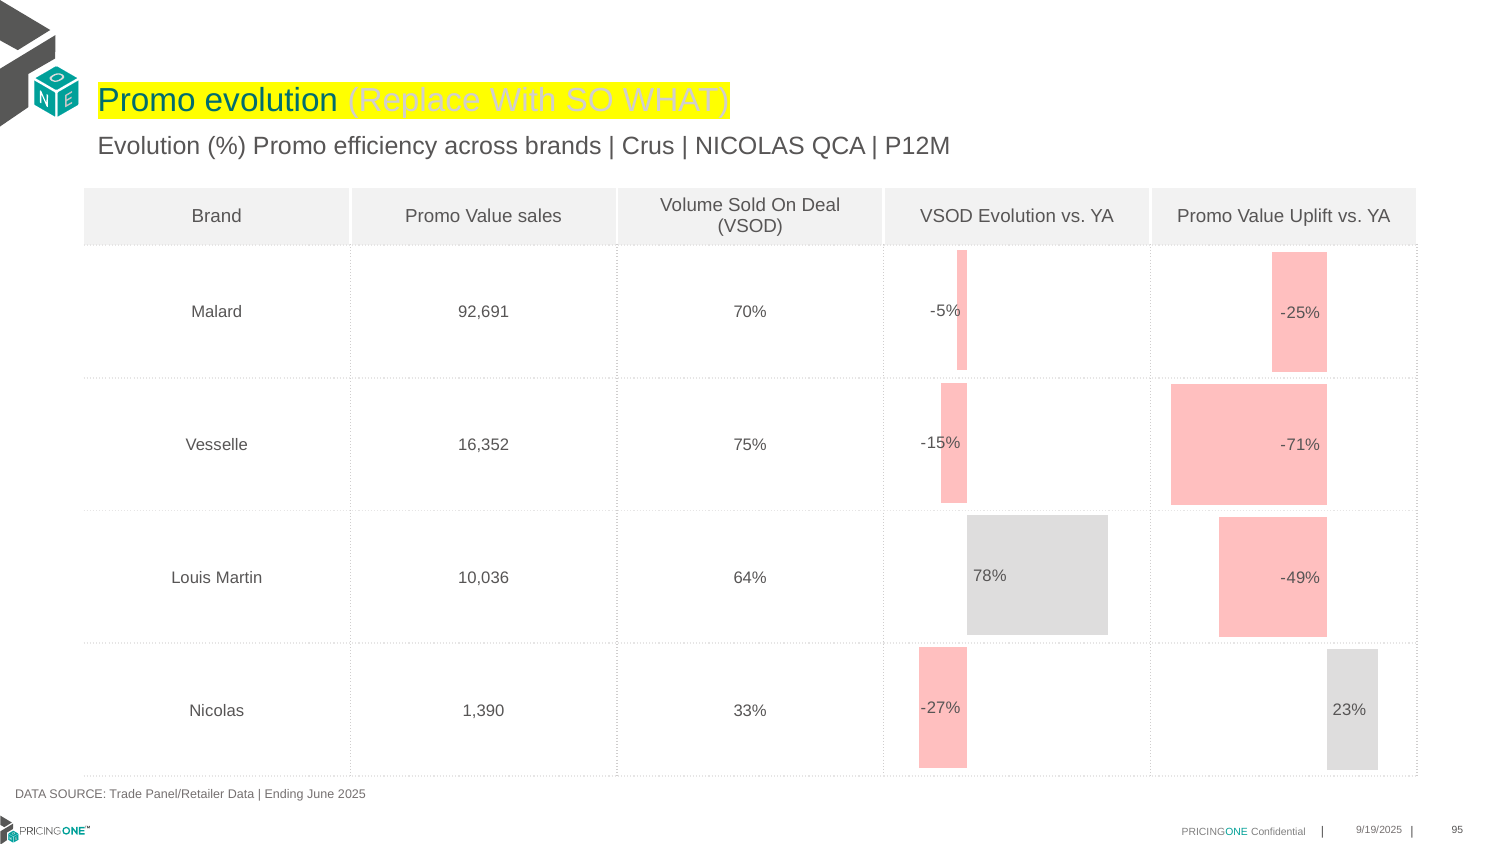

# Promo evolution (Replace With SO WHAT)
Evolution (%) Promo efficiency across brands | Crus | NICOLAS QCA | P12M
| Brand | Promo Value sales | Volume Sold On Deal (VSOD) | VSOD Evolution vs. YA | Promo Value Uplift vs. YA |
| --- | --- | --- | --- | --- |
| Malard | 92,691 | 70% |  |  |
| Vesselle | 16,352 | 75% |  |  |
| Louis Martin | 10,036 | 64% |  |  |
| Nicolas | 1,390 | 33% |  |  |

### Chart

| Category | VSOD Evaluation vs YA |
|---|---|
| Malard | -0.05400000000000005 |
| Vesselle | -0.14800000000000002 |
| Louis Martin | 0.778 |
| Nicolas | -0.267 |

### Chart

| Category | Promo Value Uplift vs YA |
|---|---|
| Malard | -0.24855844554409978 |
| Vesselle | -0.7091835067863188 |
| Louis Martin | -0.48987786456454685 |
| Nicolas | 0.2320113028559896 |
DATA SOURCE: Trade Panel/Retailer Data | Ending June 2025

9/19/2025
95